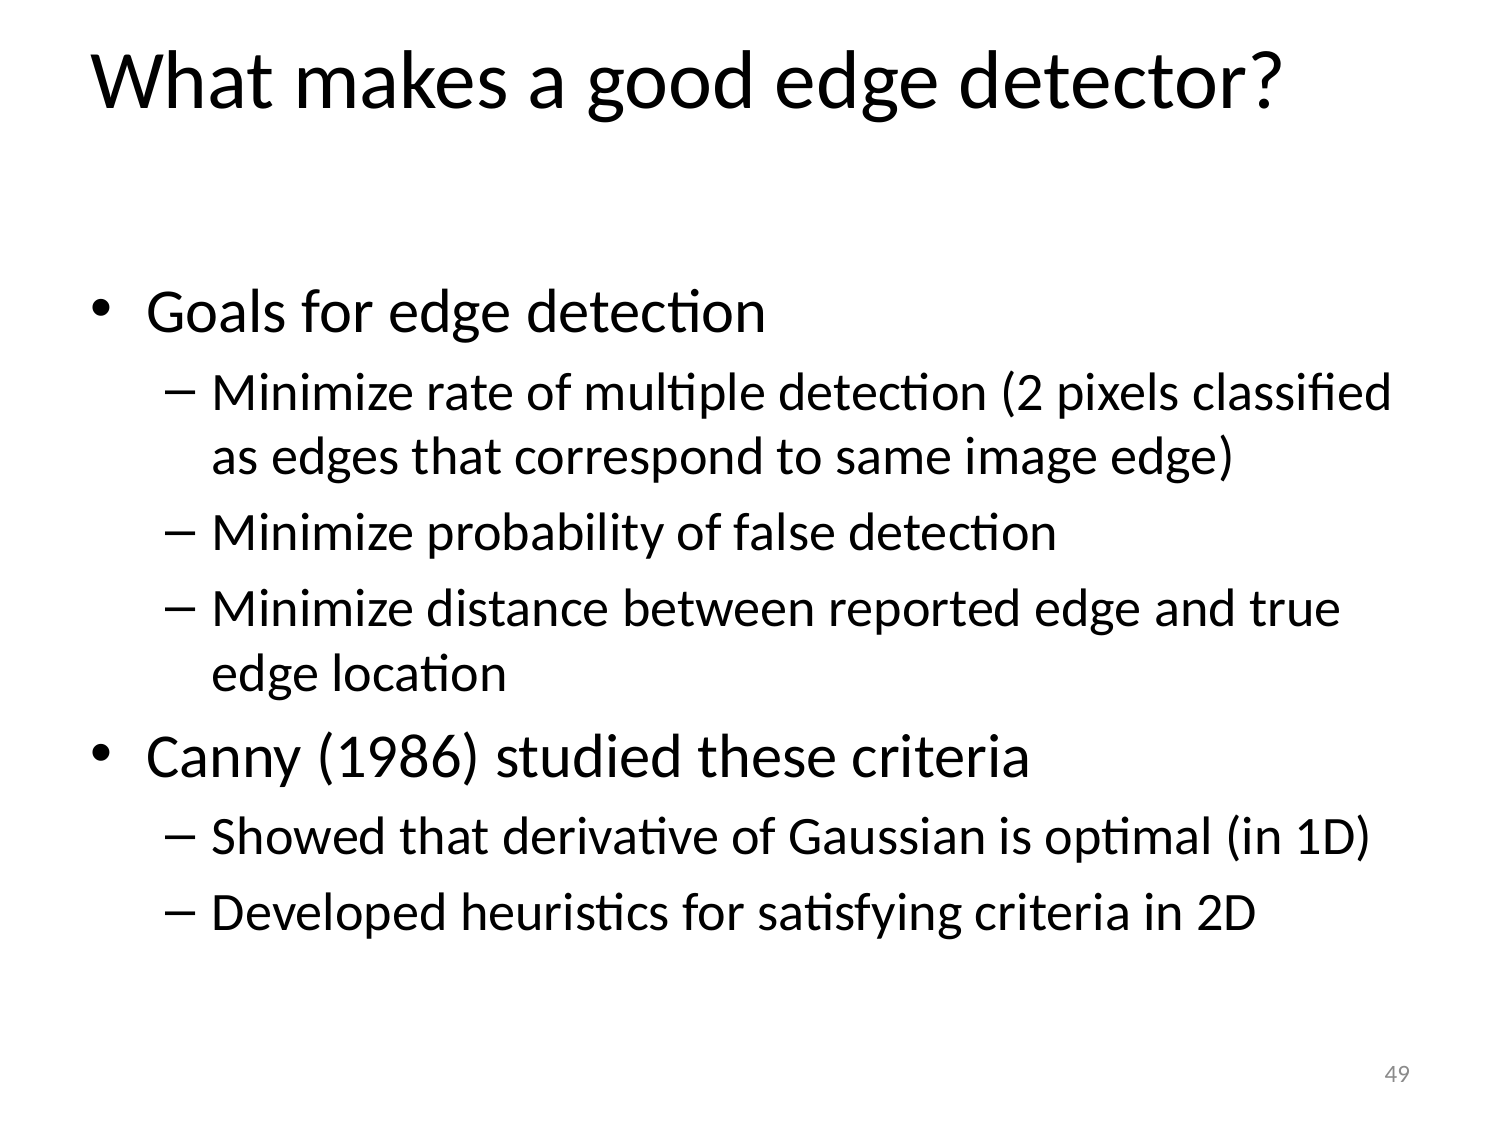

# What makes a good edge detector?
Goals for edge detection
Minimize rate of multiple detection (2 pixels classified as edges that correspond to same image edge)
Minimize probability of false detection
Minimize distance between reported edge and true edge location
Canny (1986) studied these criteria
Showed that derivative of Gaussian is optimal (in 1D)
Developed heuristics for satisfying criteria in 2D
49